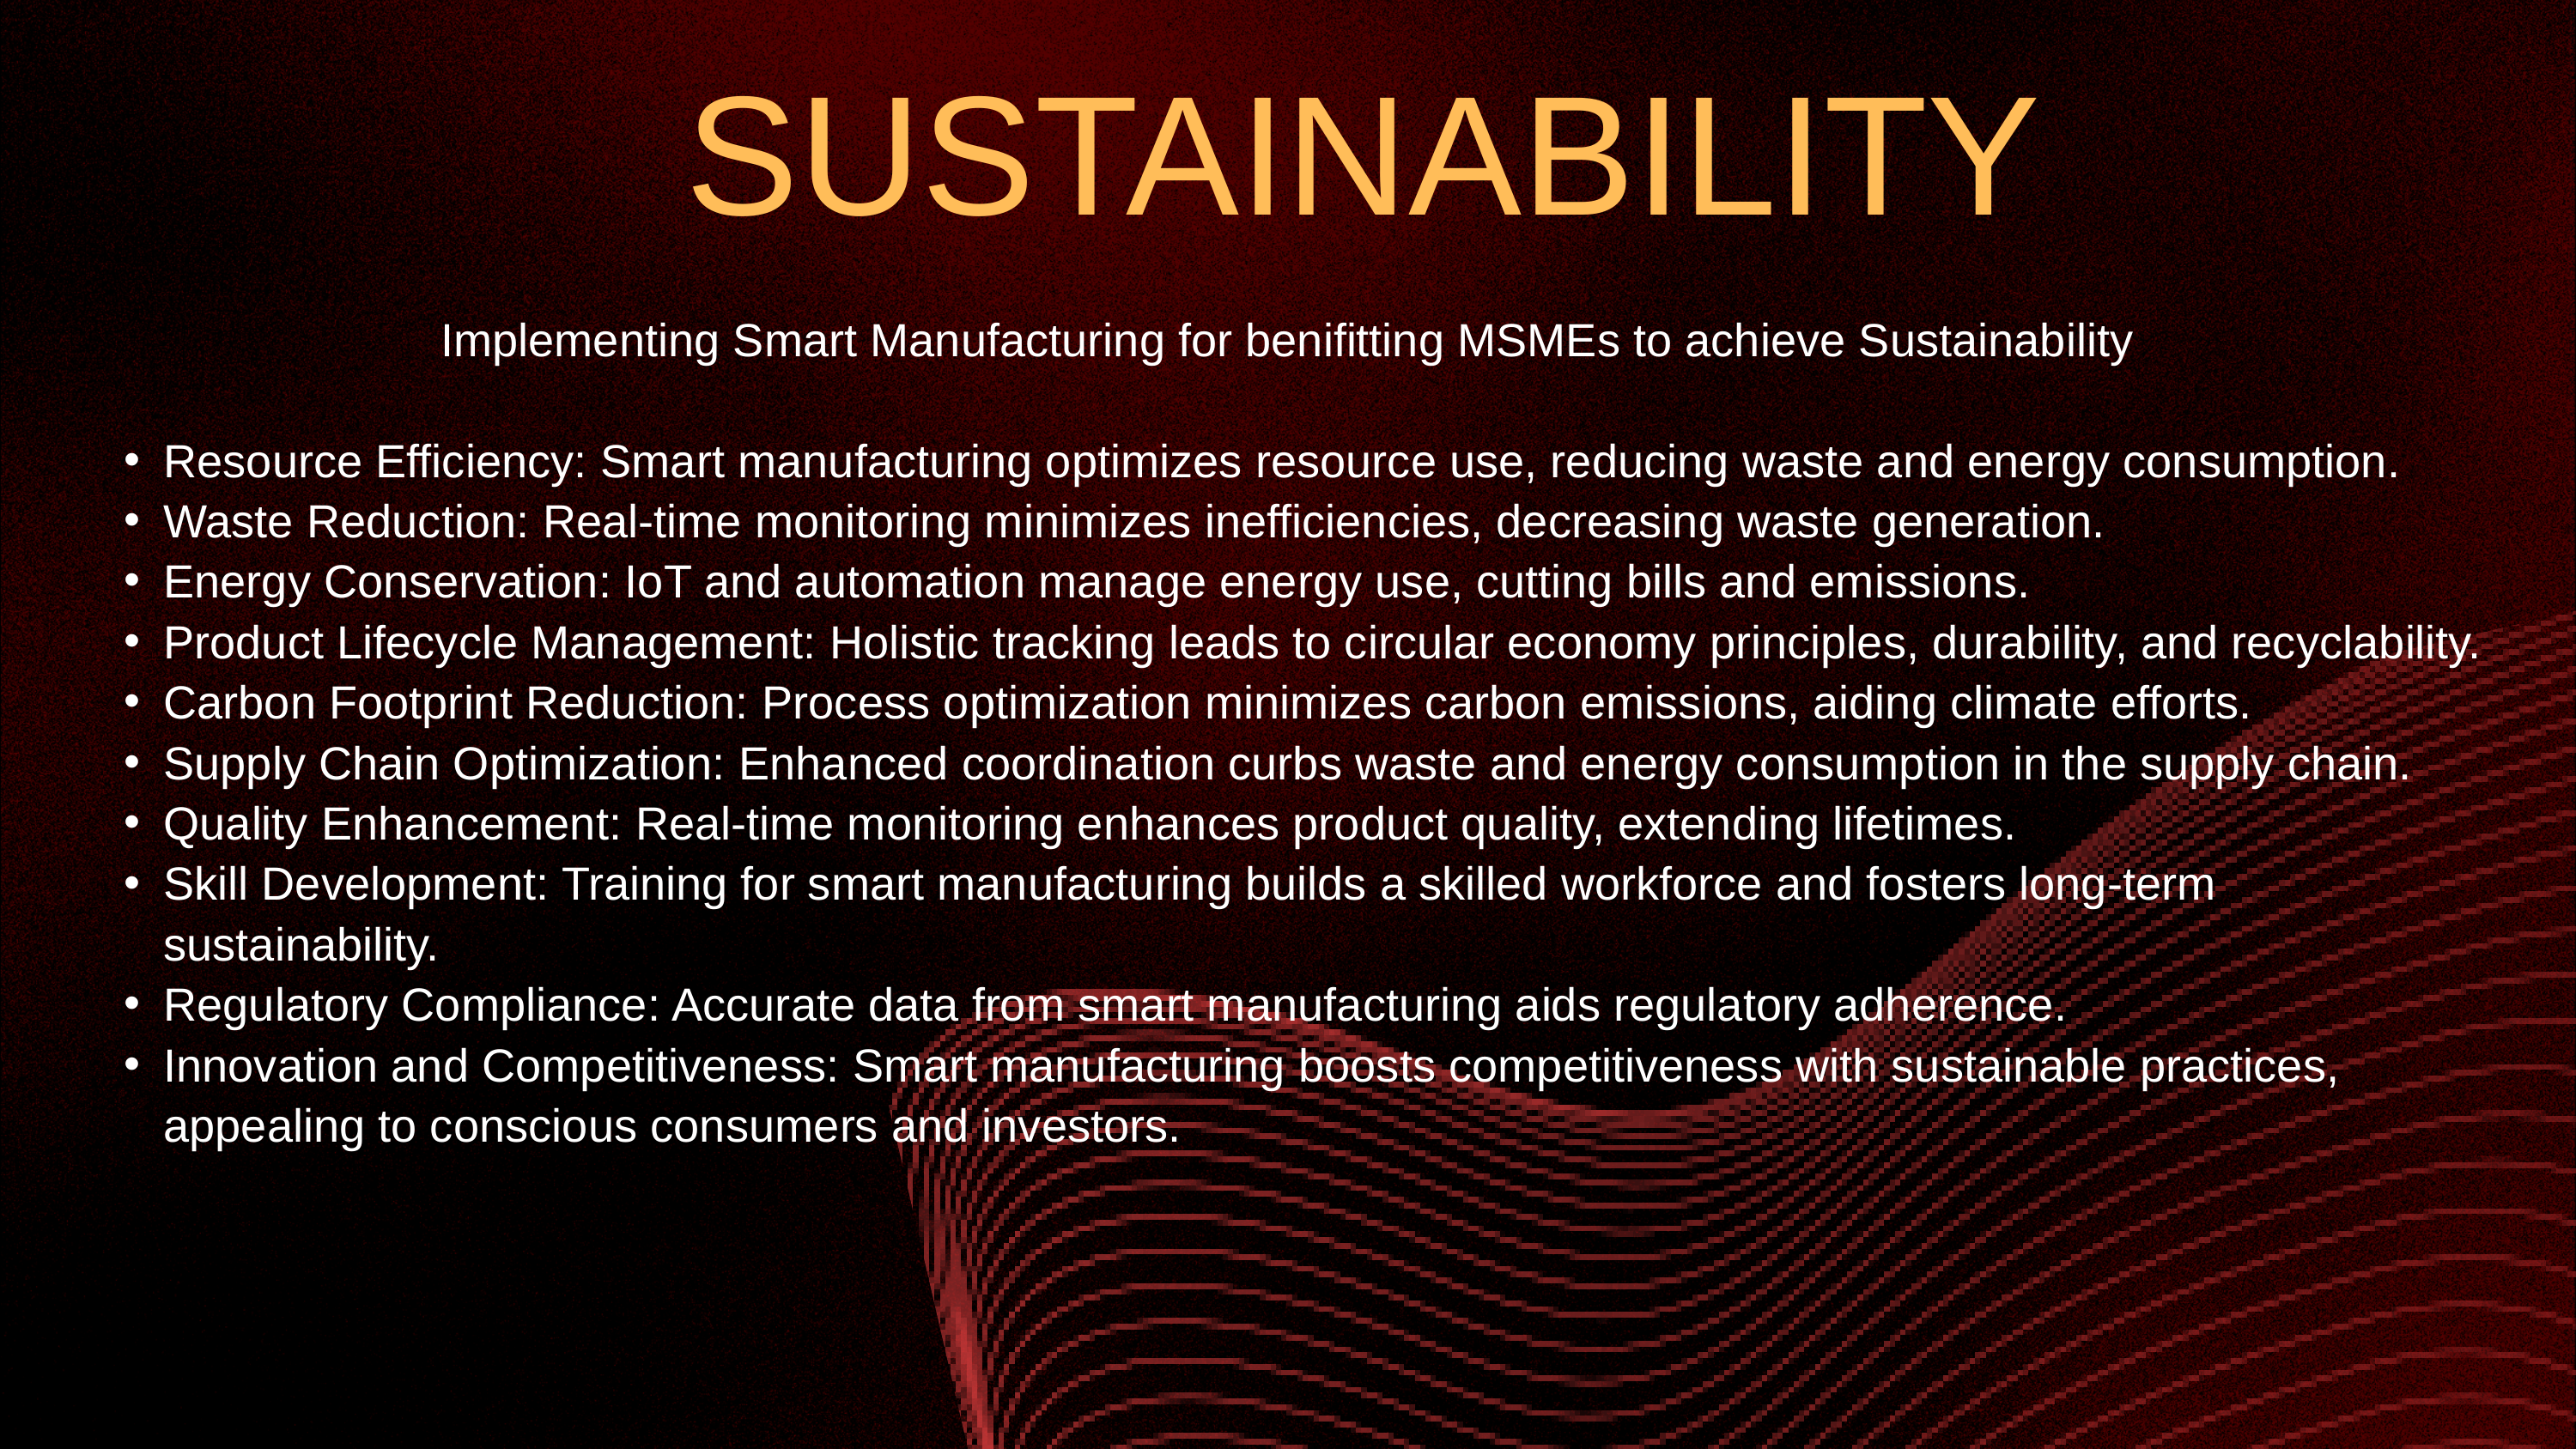

SUSTAINABILITY

Implementing Smart Manufacturing for benifitting MSMEs to achieve Sustainability

Resource Efficiency: Smart manufacturing optimizes resource use, reducing waste and energy consumption.
Waste Reduction: Real-time monitoring minimizes inefficiencies, decreasing waste generation.
Energy Conservation: IoT and automation manage energy use, cutting bills and emissions.
Product Lifecycle Management: Holistic tracking leads to circular economy principles, durability, and recyclability.
Carbon Footprint Reduction: Process optimization minimizes carbon emissions, aiding climate efforts.
Supply Chain Optimization: Enhanced coordination curbs waste and energy consumption in the supply chain.
Quality Enhancement: Real-time monitoring enhances product quality, extending lifetimes.
Skill Development: Training for smart manufacturing builds a skilled workforce and fosters long-term sustainability.
Regulatory Compliance: Accurate data from smart manufacturing aids regulatory adherence.
Innovation and Competitiveness: Smart manufacturing boosts competitiveness with sustainable practices, appealing to conscious consumers and investors.